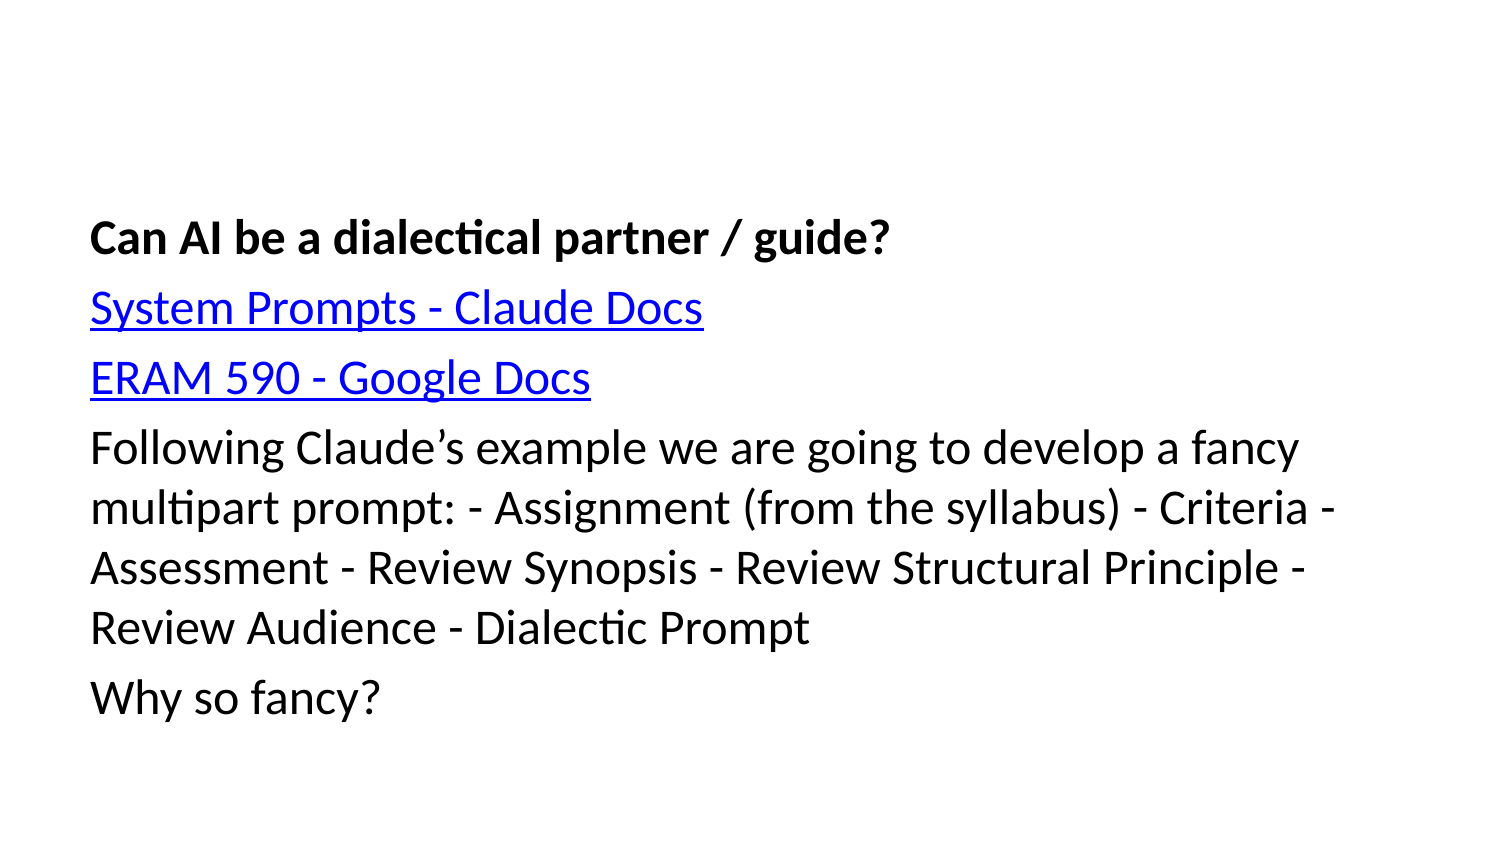

Can AI be a dialectical partner / guide?
System Prompts - Claude Docs
ERAM 590 - Google Docs
Following Claude’s example we are going to develop a fancy multipart prompt: - Assignment (from the syllabus) - Criteria - Assessment - Review Synopsis - Review Structural Principle - Review Audience - Dialectic Prompt
Why so fancy?